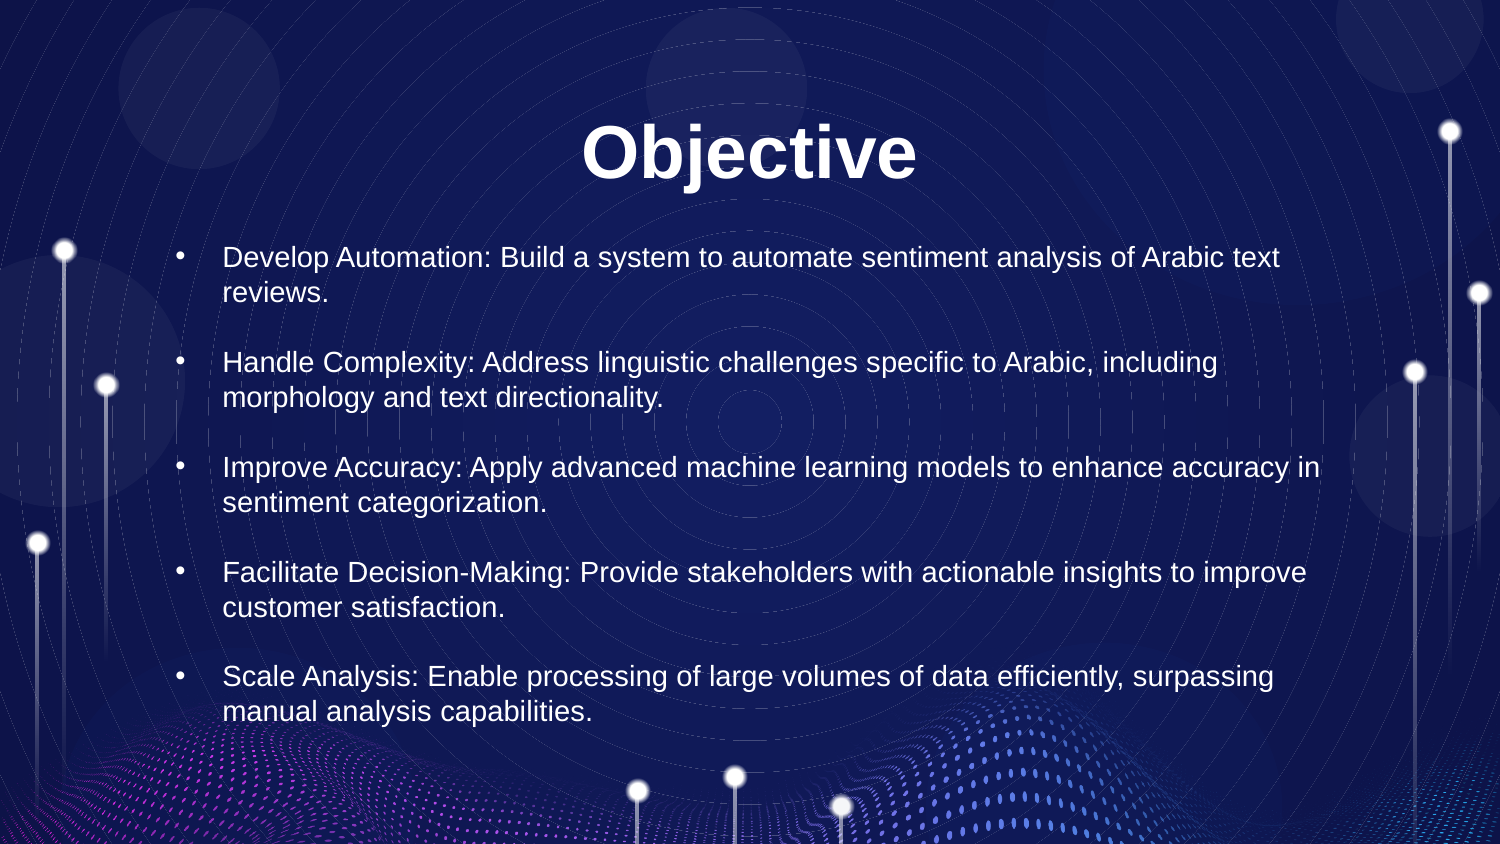

# Objective
Develop Automation: Build a system to automate sentiment analysis of Arabic text reviews.

Handle Complexity: Address linguistic challenges specific to Arabic, including morphology and text directionality.

Improve Accuracy: Apply advanced machine learning models to enhance accuracy in sentiment categorization.

Facilitate Decision-Making: Provide stakeholders with actionable insights to improve customer satisfaction.

Scale Analysis: Enable processing of large volumes of data efficiently, surpassing manual analysis capabilities.